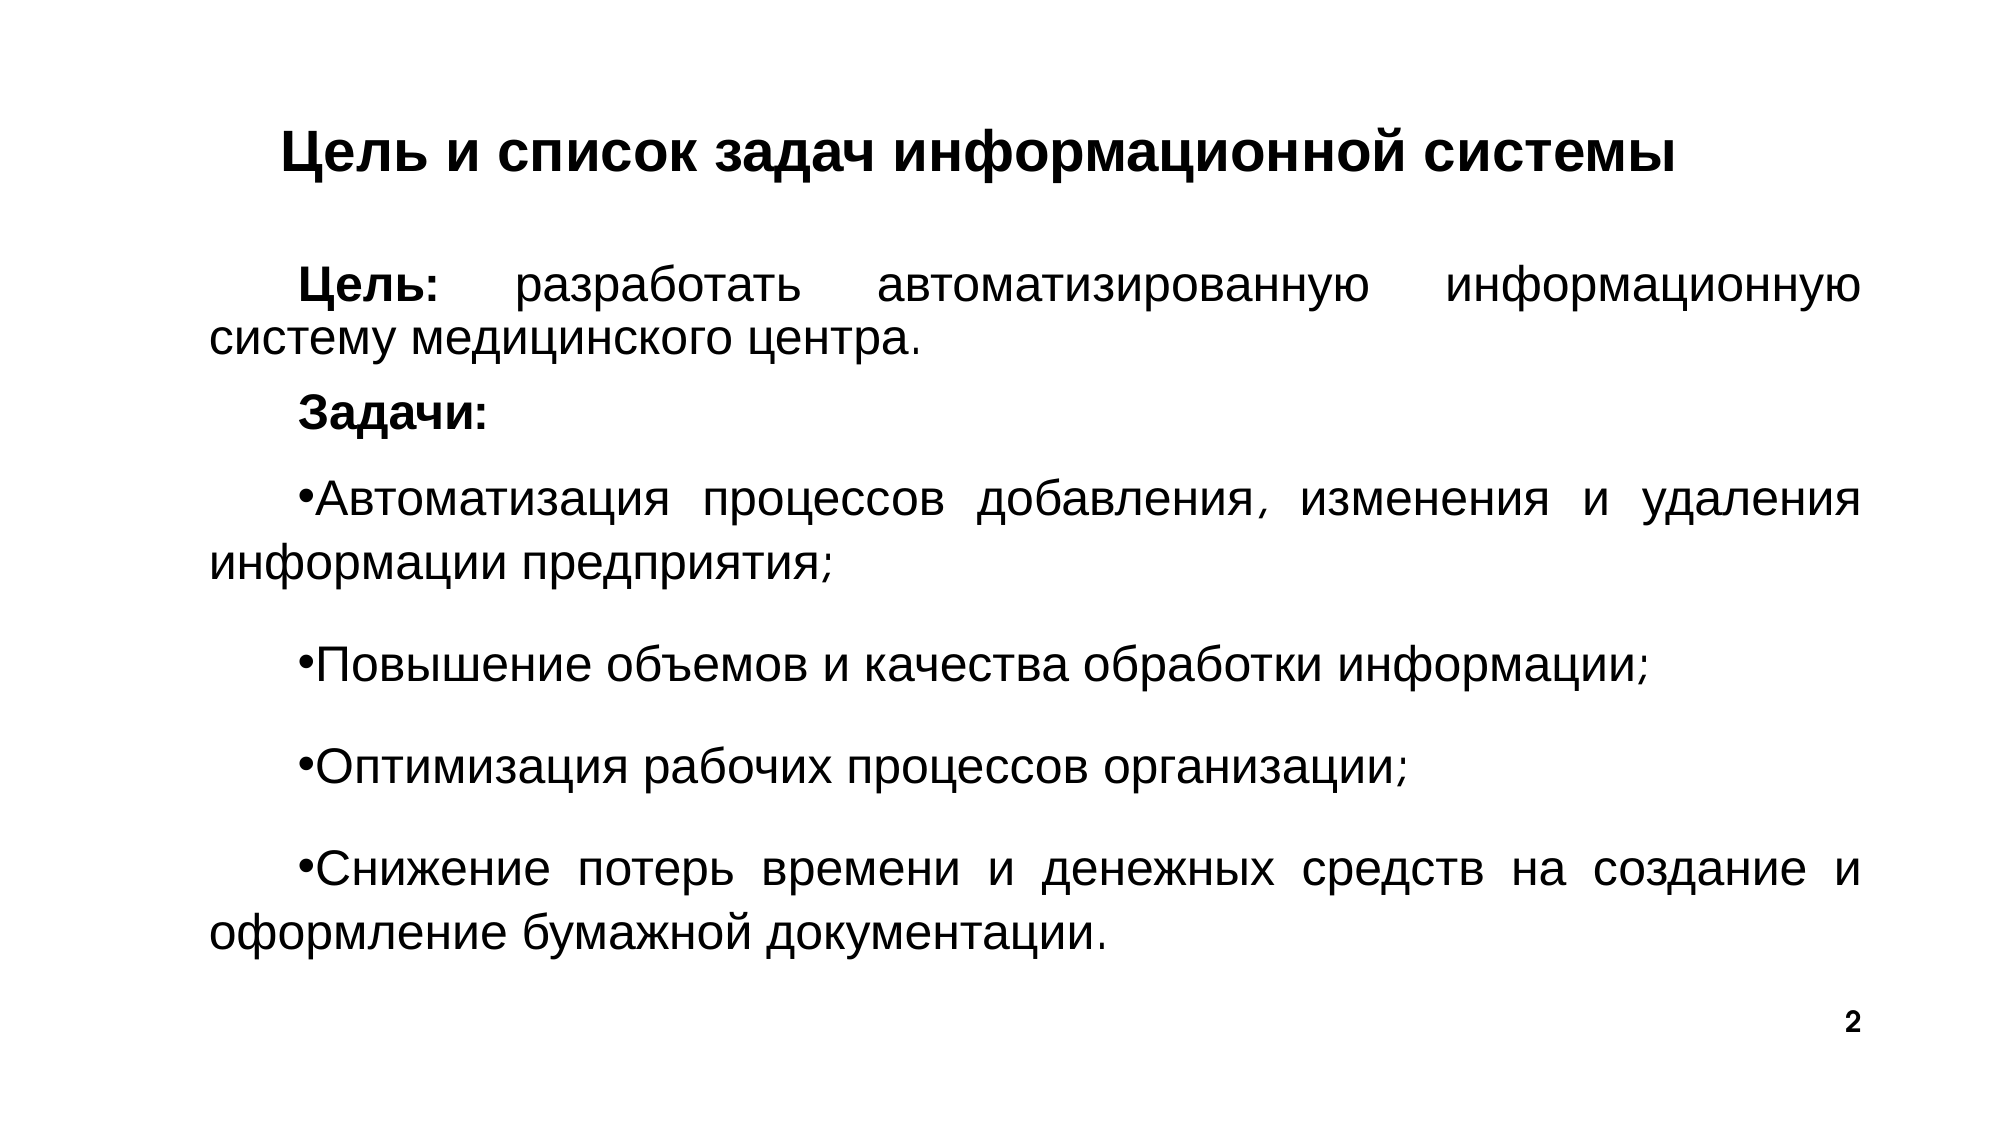

# Цель и список задач информационной системы
Цель: разработать автоматизированную информационную систему медицинского центра.
Задачи:
Автоматизация процессов добавления, изменения и удаления информации предприятия;
Повышение объемов и качества обработки информации;
Оптимизация рабочих процессов организации;
Снижение потерь времени и денежных средств на создание и оформление бумажной документации.
2